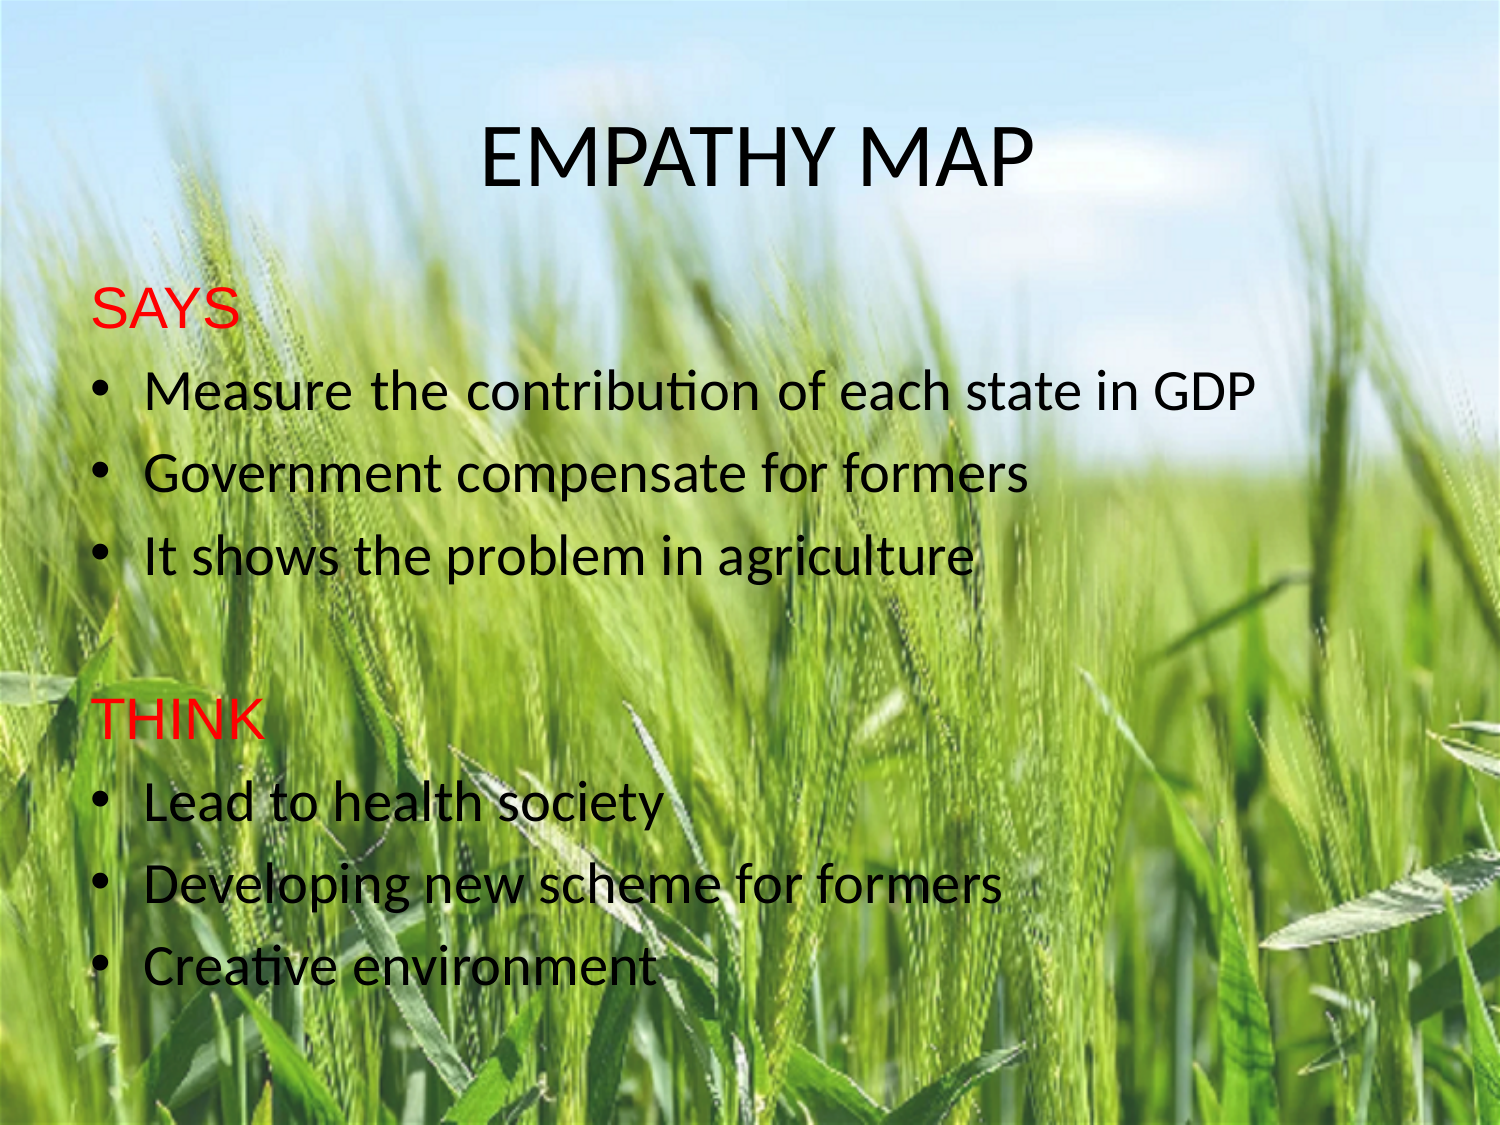

# EMPATHY MAP
SAYS
Measure the contribution of each state in GDP
Government compensate for formers
It shows the problem in agriculture

THINK
Lead to health society
Developing new scheme for formers
Creative environment